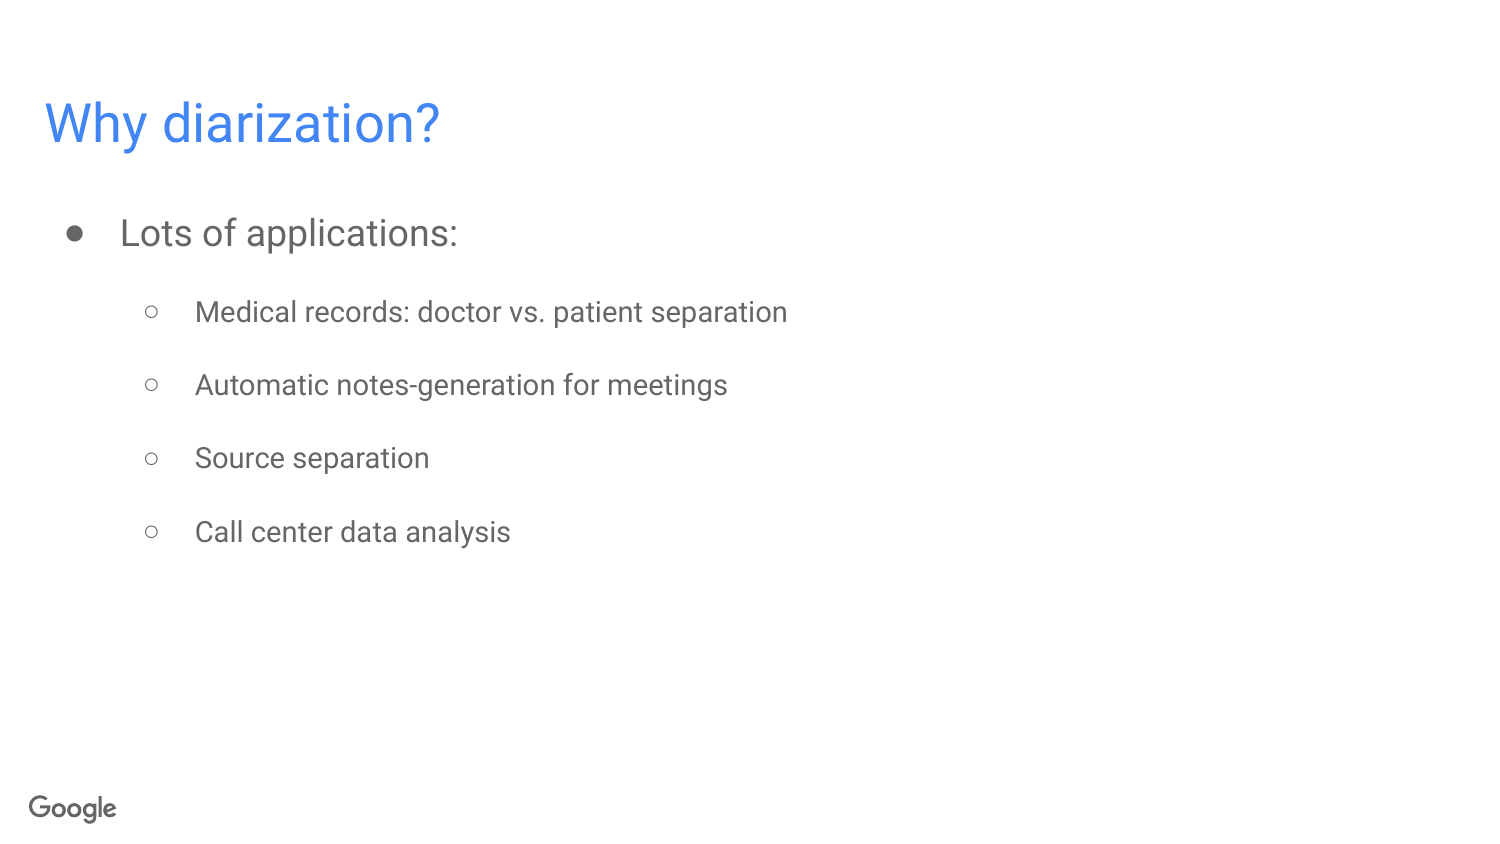

# Why diarization?
Lots of applications:
Medical records: doctor vs. patient separation
Automatic notes-generation for meetings
Source separation
Call center data analysis